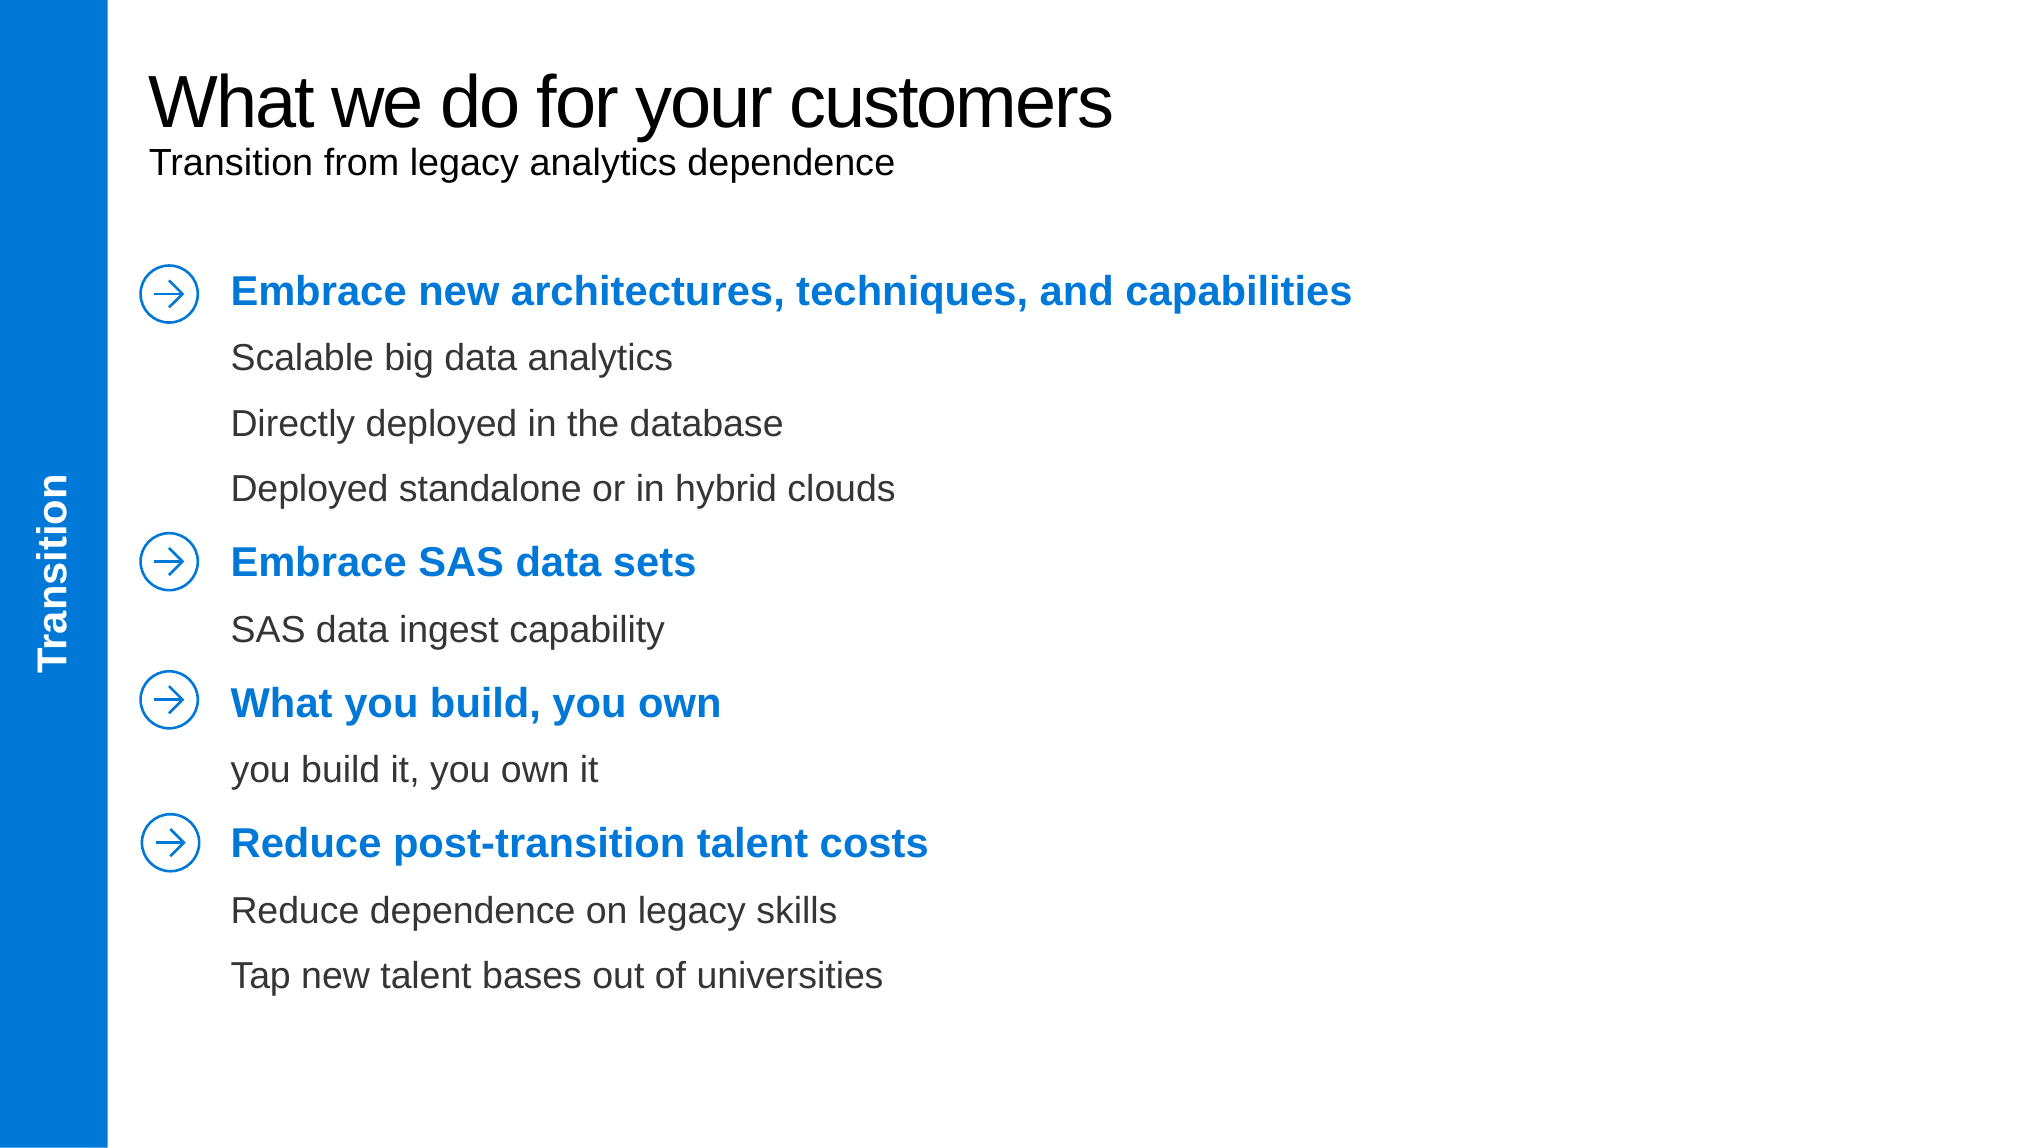

# What we do for your customers Transition from legacy analytics dependence
Embrace new architectures, techniques, and capabilities
Scalable big data analytics
Directly deployed in the database
Deployed standalone or in hybrid clouds
Embrace SAS data sets
SAS data ingest capability
What you build, you own
you build it, you own it
Reduce post-transition talent costs
Reduce dependence on legacy skills
Tap new talent bases out of universities

Transition